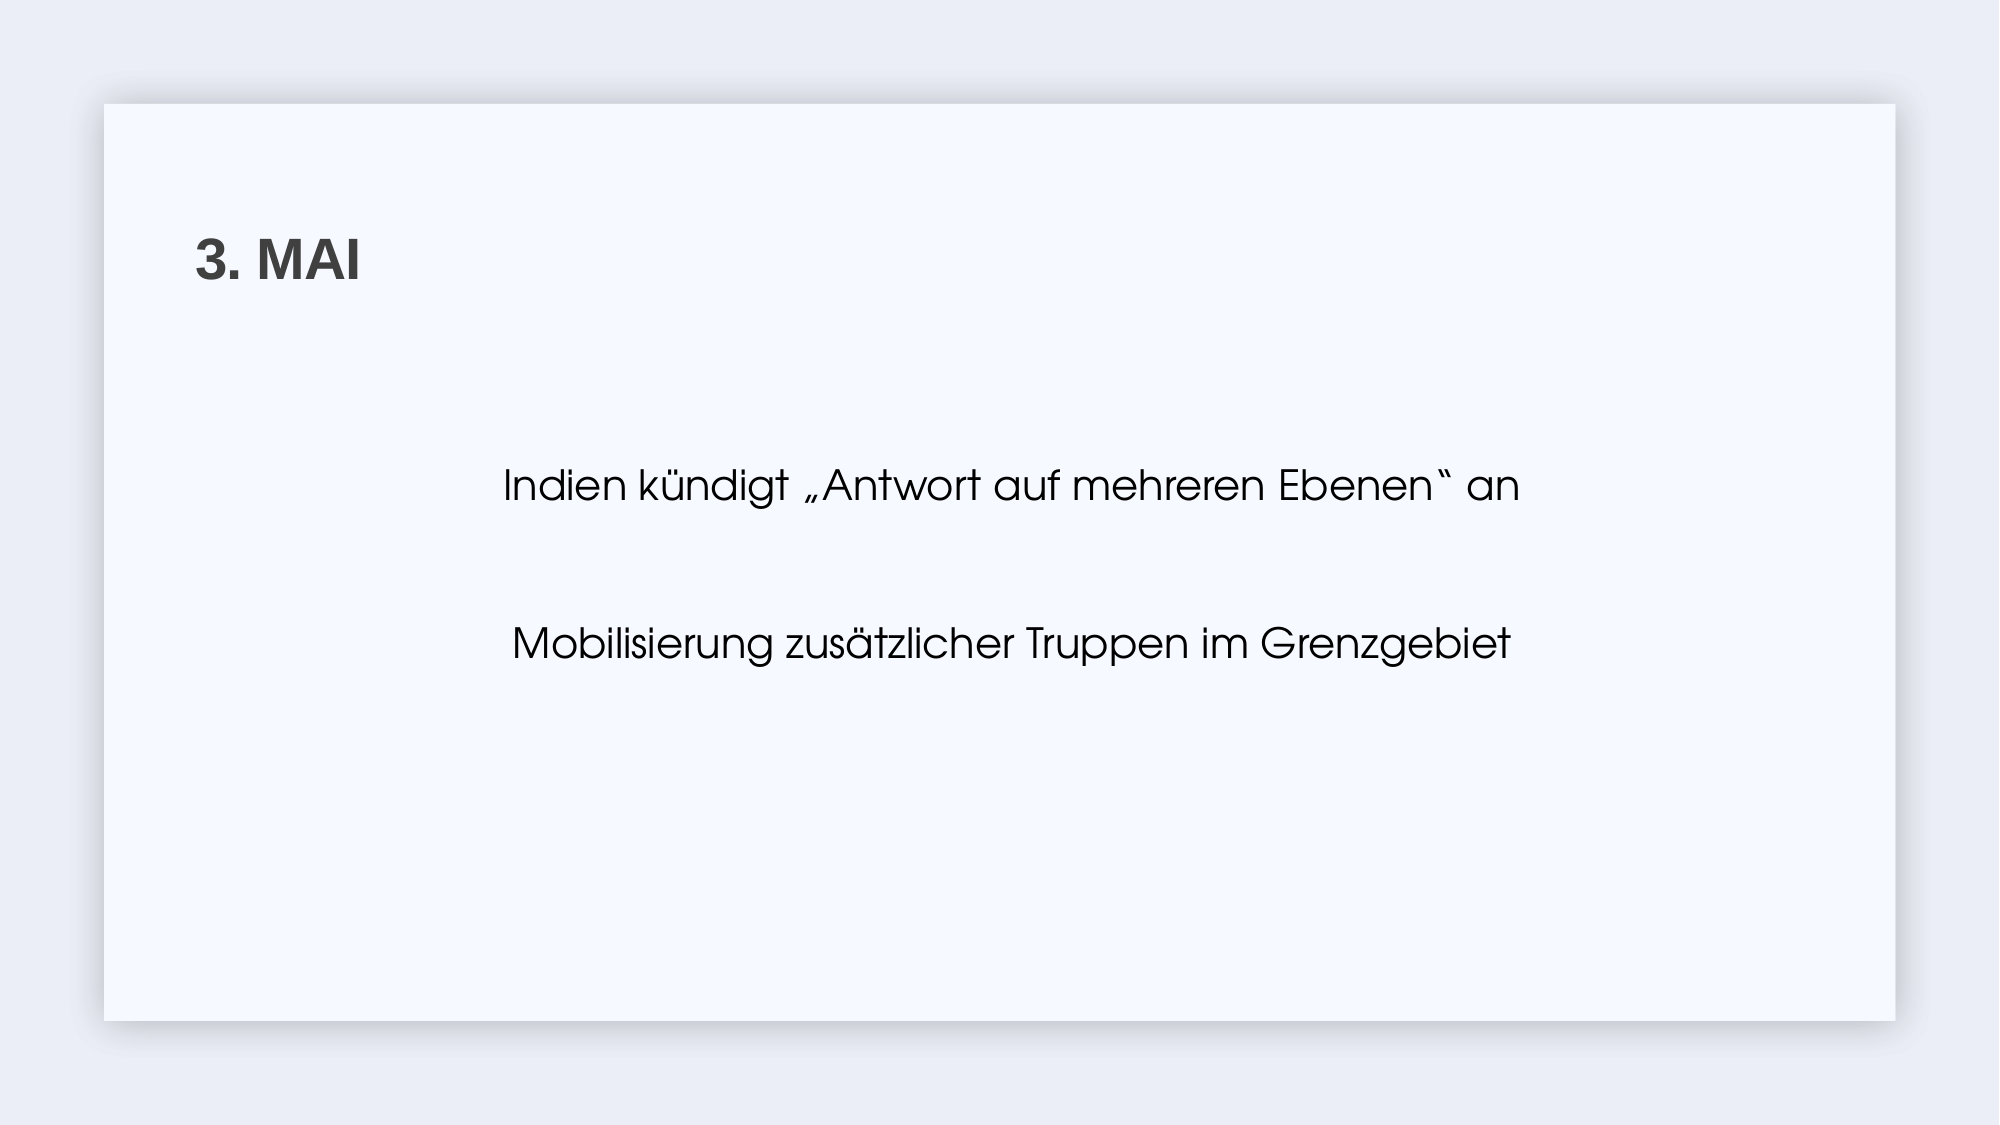

# 3. Mai
Indien kündigt „Antwort auf mehreren Ebenen“ an

Mobilisierung zusätzlicher Truppen im Grenzgebiet